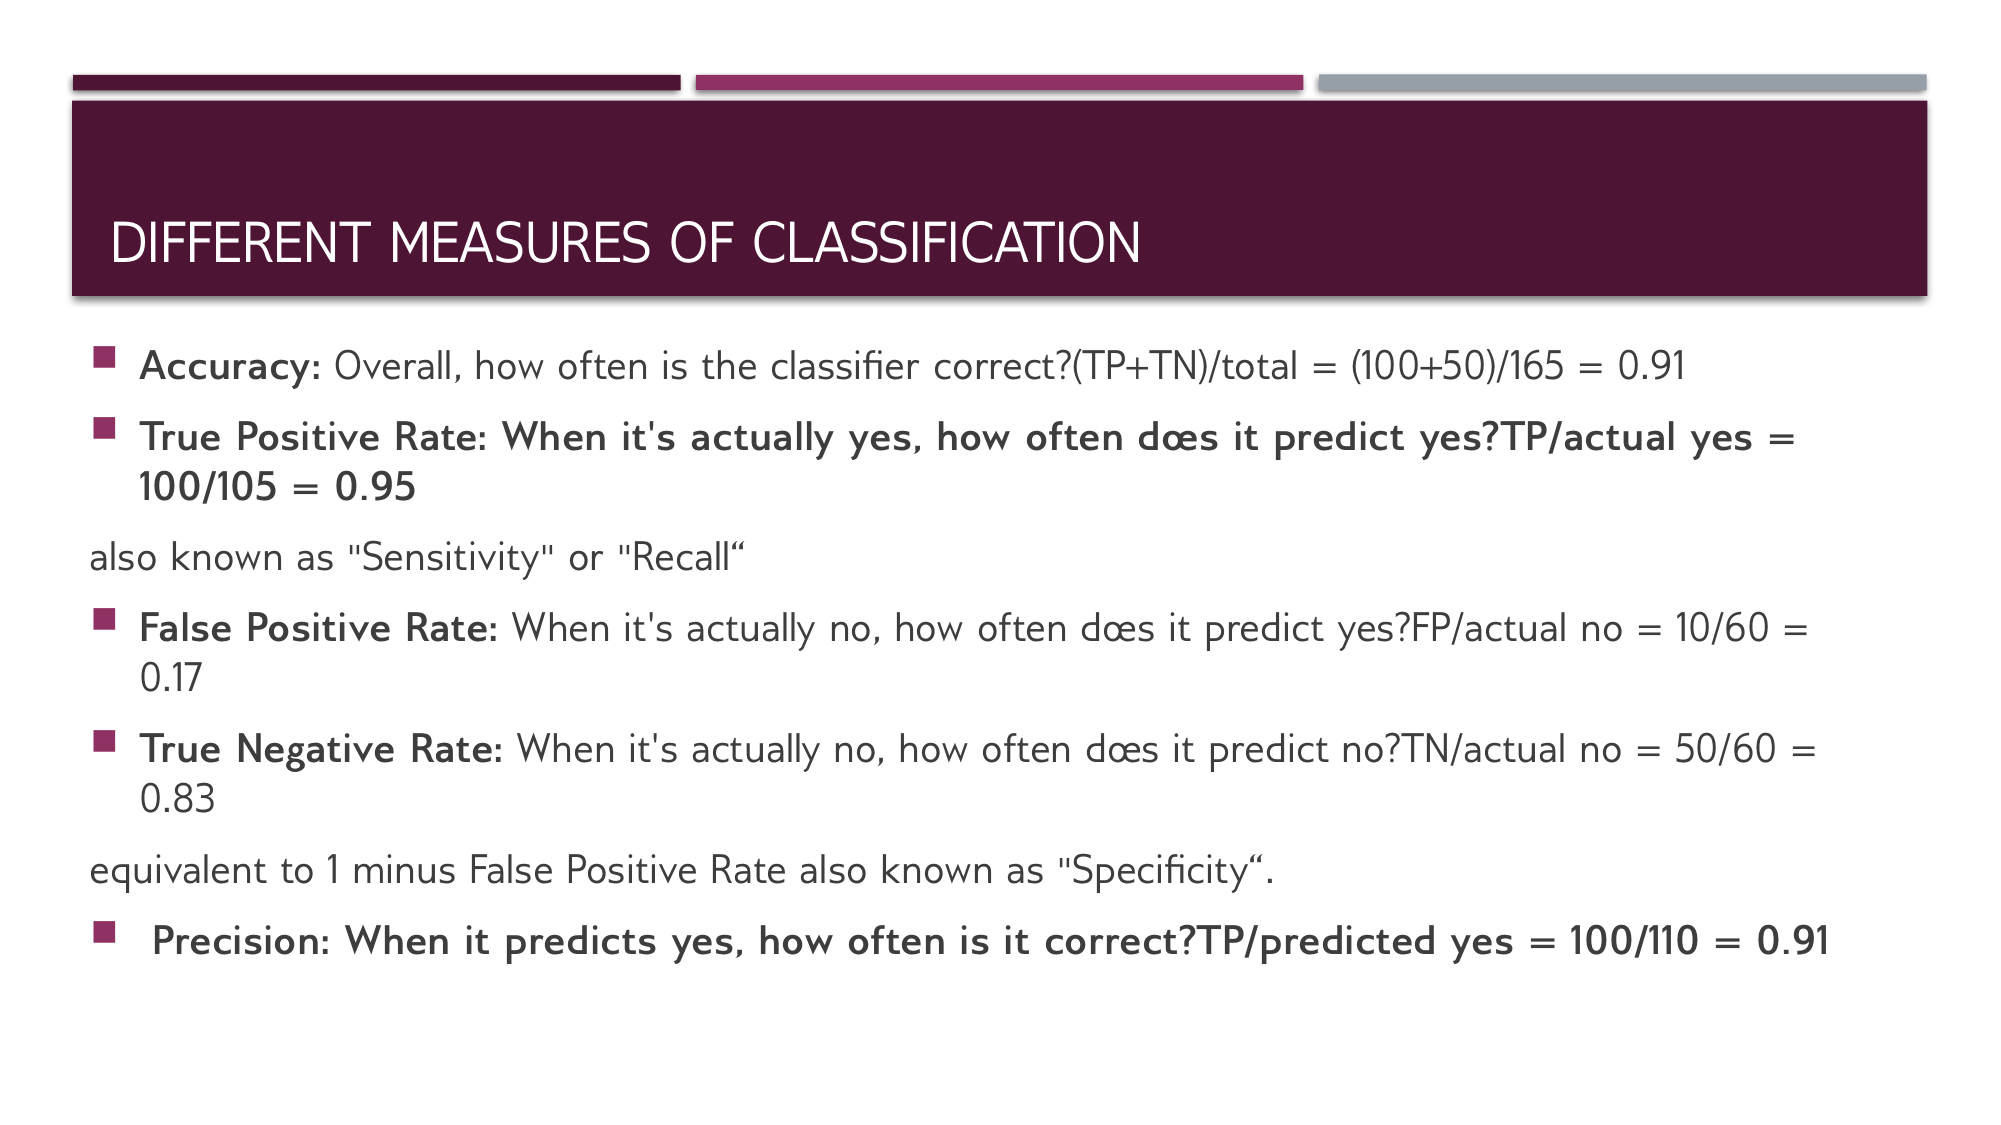

# Different measures of classification
Accuracy: Overall, how often is the classifier correct?(TP+TN)/total = (100+50)/165 = 0.91
True Positive Rate: When it's actually yes, how often does it predict yes?TP/actual yes = 100/105 = 0.95
also known as "Sensitivity" or "Recall“
False Positive Rate: When it's actually no, how often does it predict yes?FP/actual no = 10/60 = 0.17
True Negative Rate: When it's actually no, how often does it predict no?TN/actual no = 50/60 = 0.83
equivalent to 1 minus False Positive Rate also known as "Specificity“.
 Precision: When it predicts yes, how often is it correct?TP/predicted yes = 100/110 = 0.91